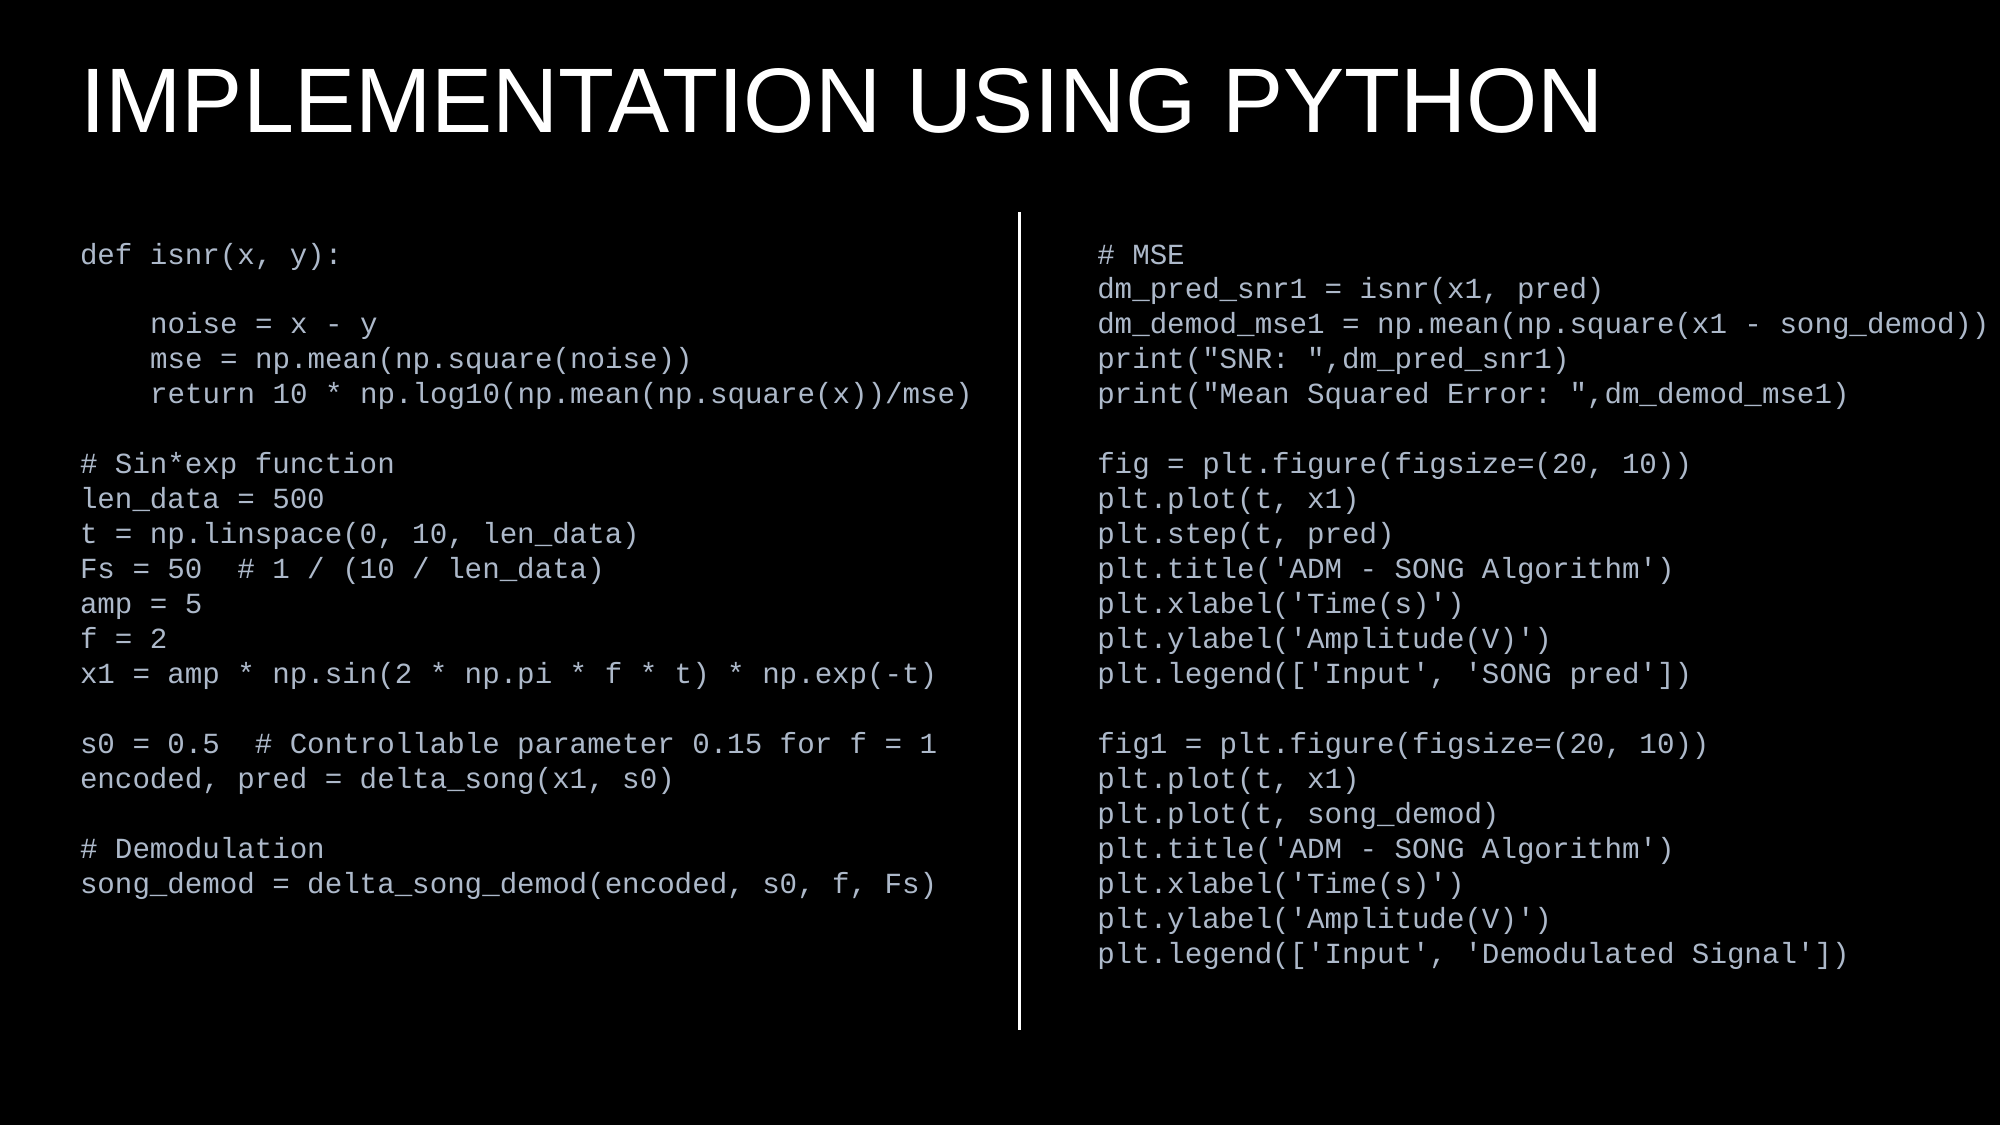

# IMPLEMENTATION USING PYTHON
def isnr(x, y):

    noise = x - y
    mse = np.mean(np.square(noise))
    return 10 * np.log10(np.mean(np.square(x))/mse)
# Sin*exp function
len_data = 500
t = np.linspace(0, 10, len_data)
Fs = 50  # 1 / (10 / len_data)
amp = 5
f = 2
x1 = amp * np.sin(2 * np.pi * f * t) * np.exp(-t)
s0 = 0.5  # Controllable parameter 0.15 for f = 1
encoded, pred = delta_song(x1, s0)
# Demodulation
song_demod = delta_song_demod(encoded, s0, f, Fs)
# MSE
dm_pred_snr1 = isnr(x1, pred)
dm_demod_mse1 = np.mean(np.square(x1 - song_demod))
print("SNR: ",dm_pred_snr1)
print("Mean Squared Error: ",dm_demod_mse1)
fig = plt.figure(figsize=(20, 10))
plt.plot(t, x1)
plt.step(t, pred)
plt.title('ADM - SONG Algorithm')
plt.xlabel('Time(s)')
plt.ylabel('Amplitude(V)')
plt.legend(['Input', 'SONG pred'])
fig1 = plt.figure(figsize=(20, 10))
plt.plot(t, x1)
plt.plot(t, song_demod)
plt.title('ADM - SONG Algorithm')
plt.xlabel('Time(s)')
plt.ylabel('Amplitude(V)')
plt.legend(['Input', 'Demodulated Signal'])